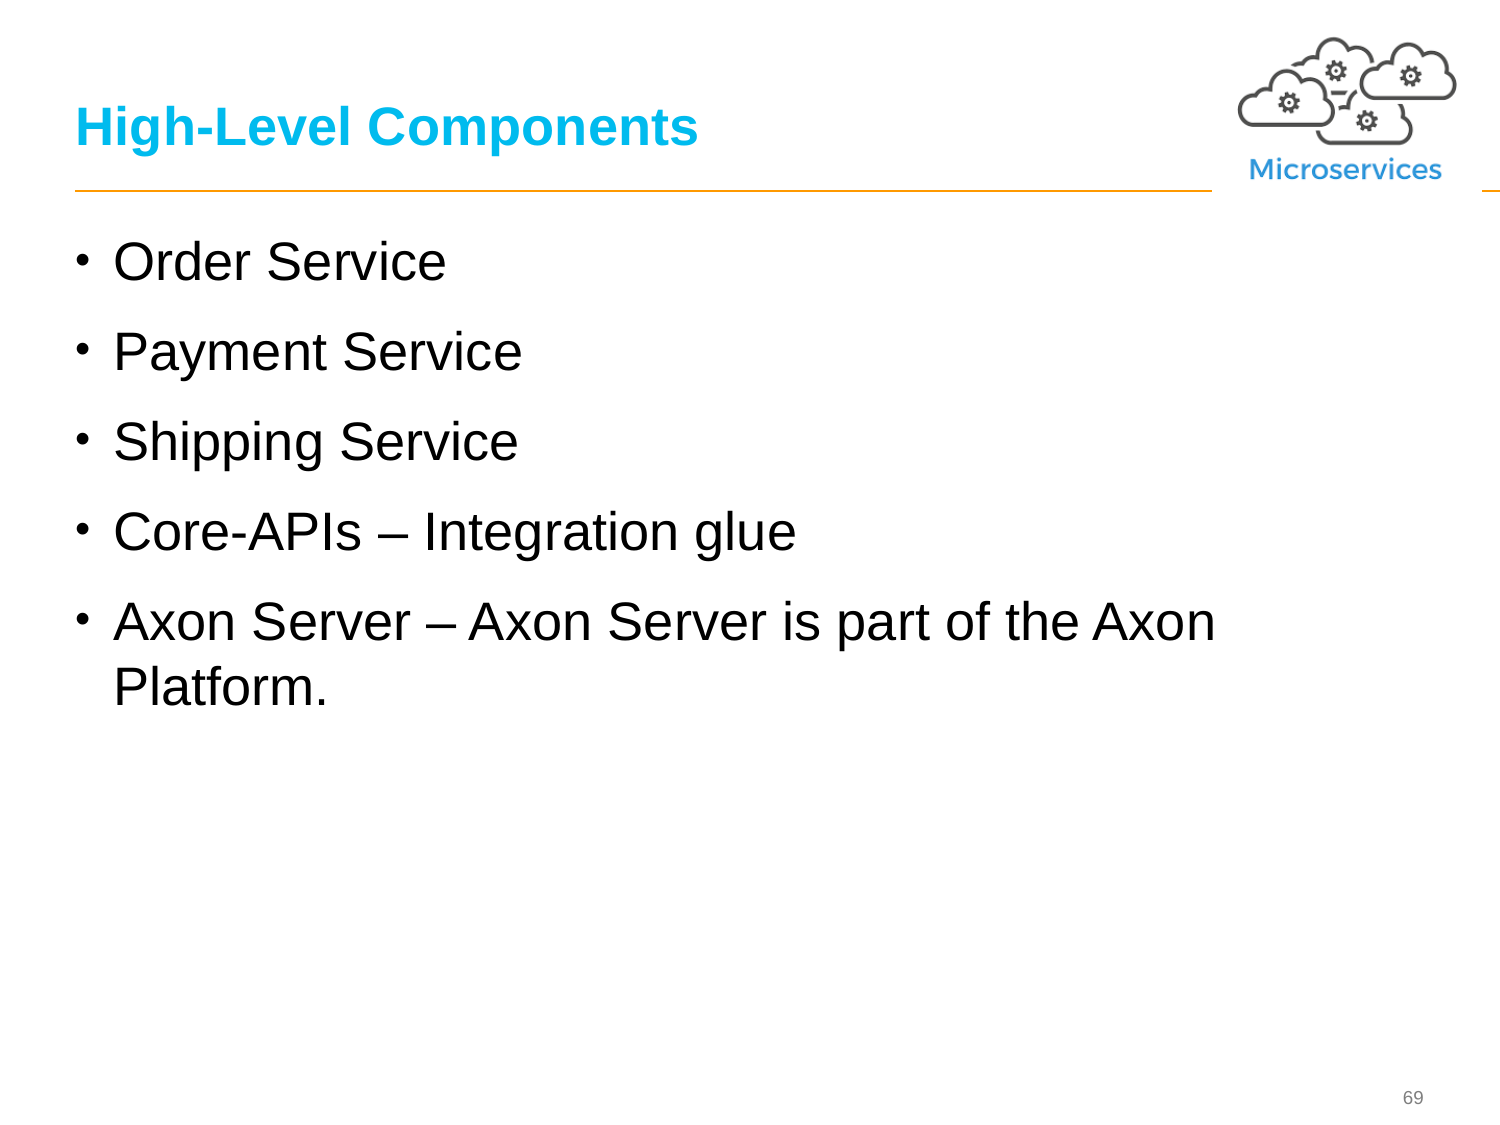

# High-Level Components
Order Service
Payment Service
Shipping Service
Core-APIs – Integration glue
Axon Server – Axon Server is part of the Axon Platform.